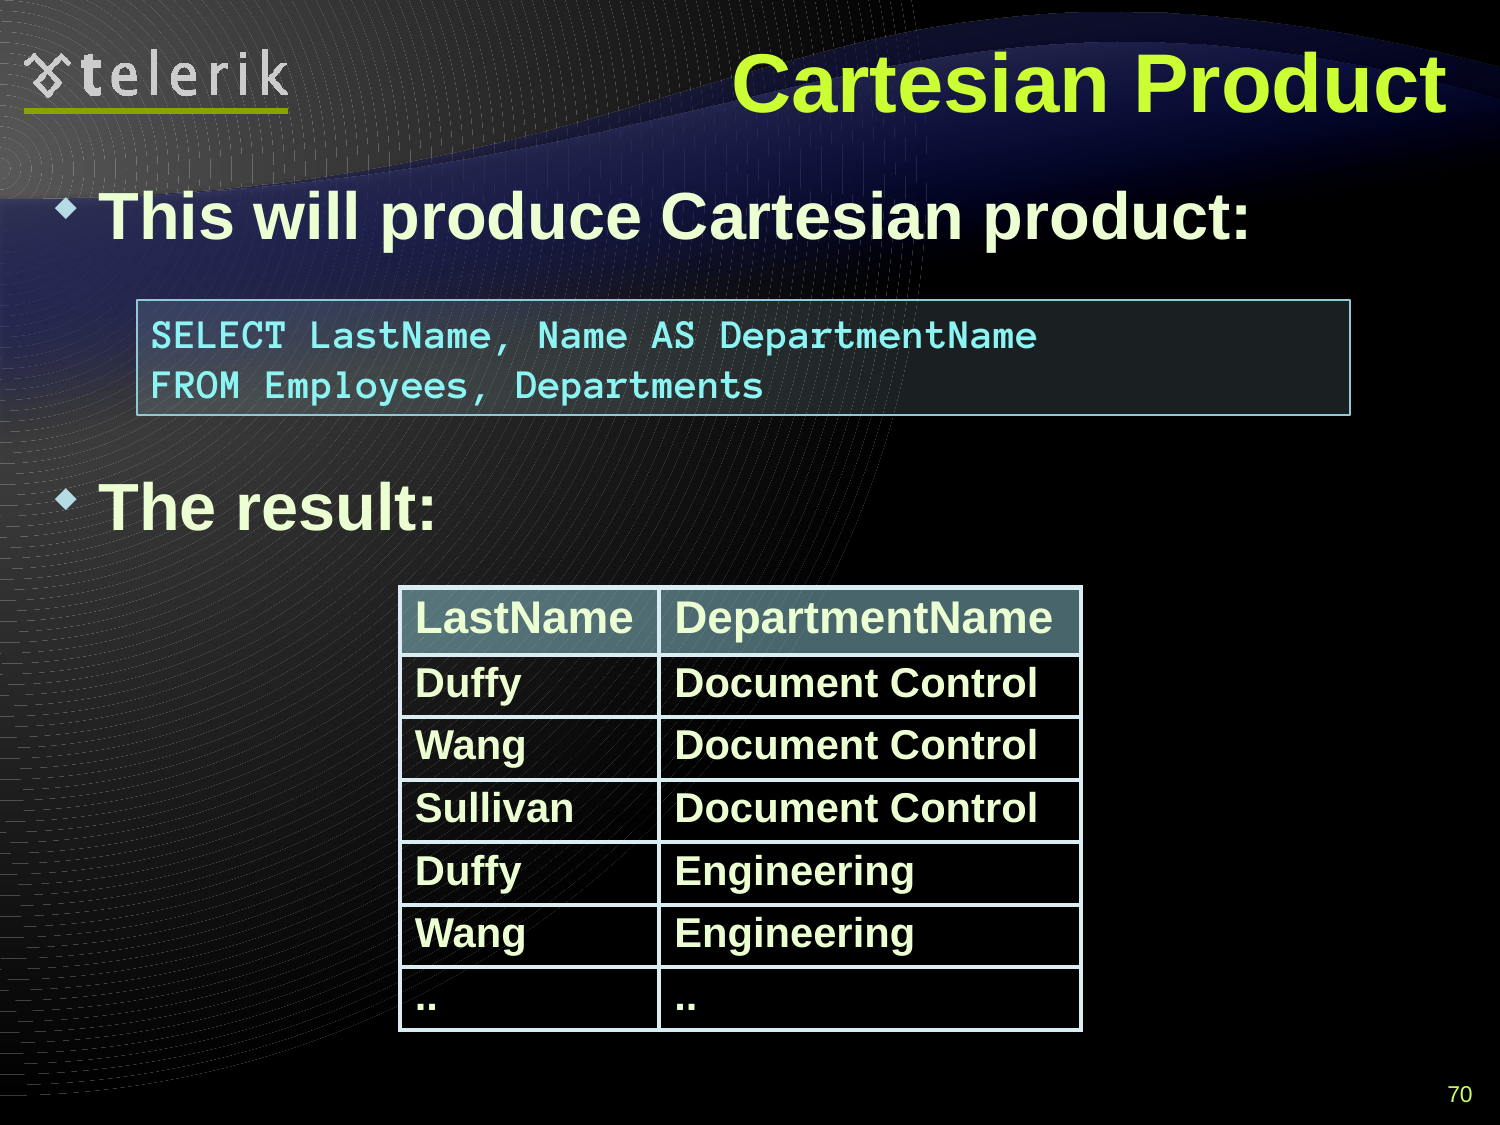

# Cartesian Product
This will produce Cartesian product:

The result:
SELECT LastName, Name AS DepartmentName
FROM Employees, Departments
| LastName | DepartmentName |
| --- | --- |
| Duffy | Document Control |
| Wang | Document Control |
| Sullivan | Document Control |
| Duffy | Engineering |
| Wang | Engineering |
| .. | .. |
70